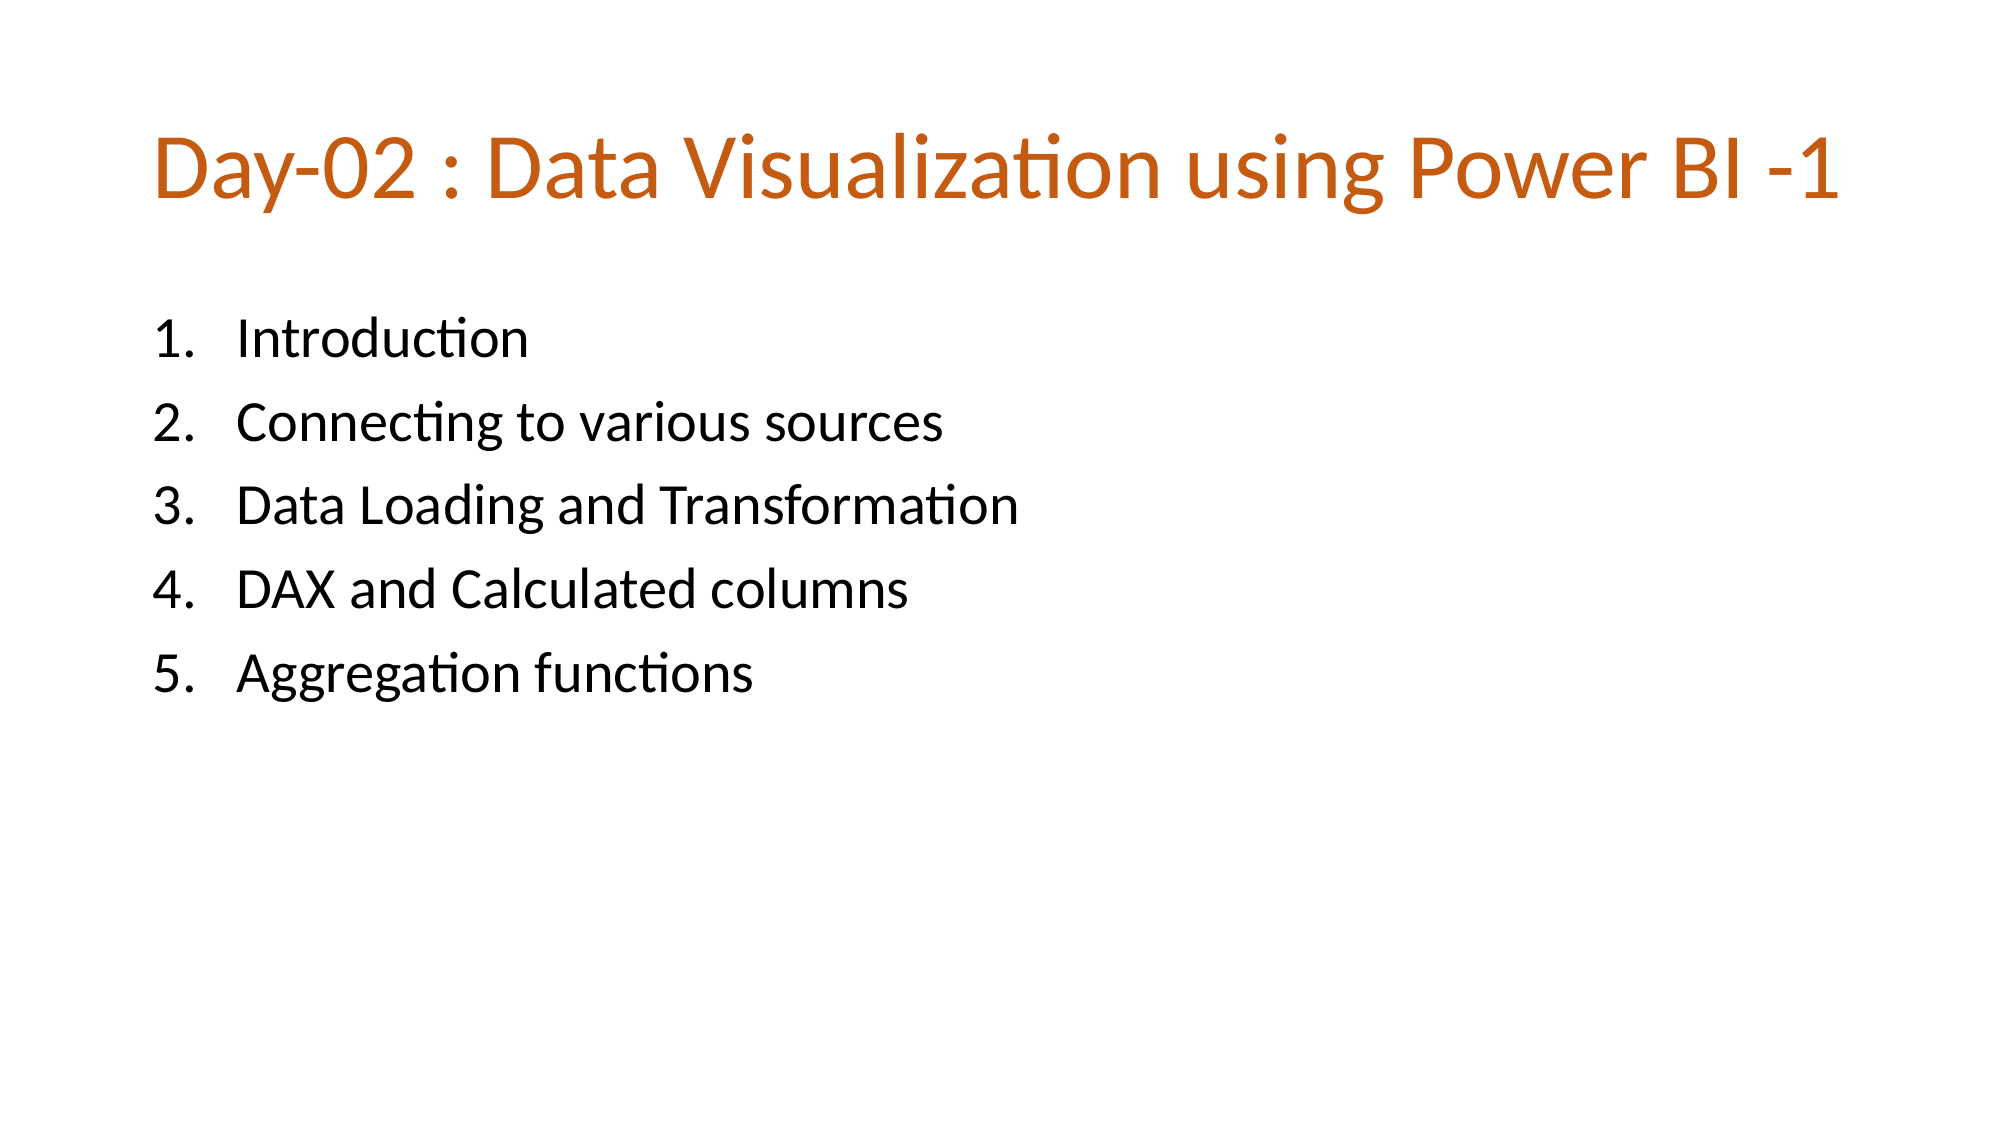

# Day-02 : Data Visualization using Power BI -1
Introduction
Connecting to various sources
Data Loading and Transformation
DAX and Calculated columns
Aggregation functions